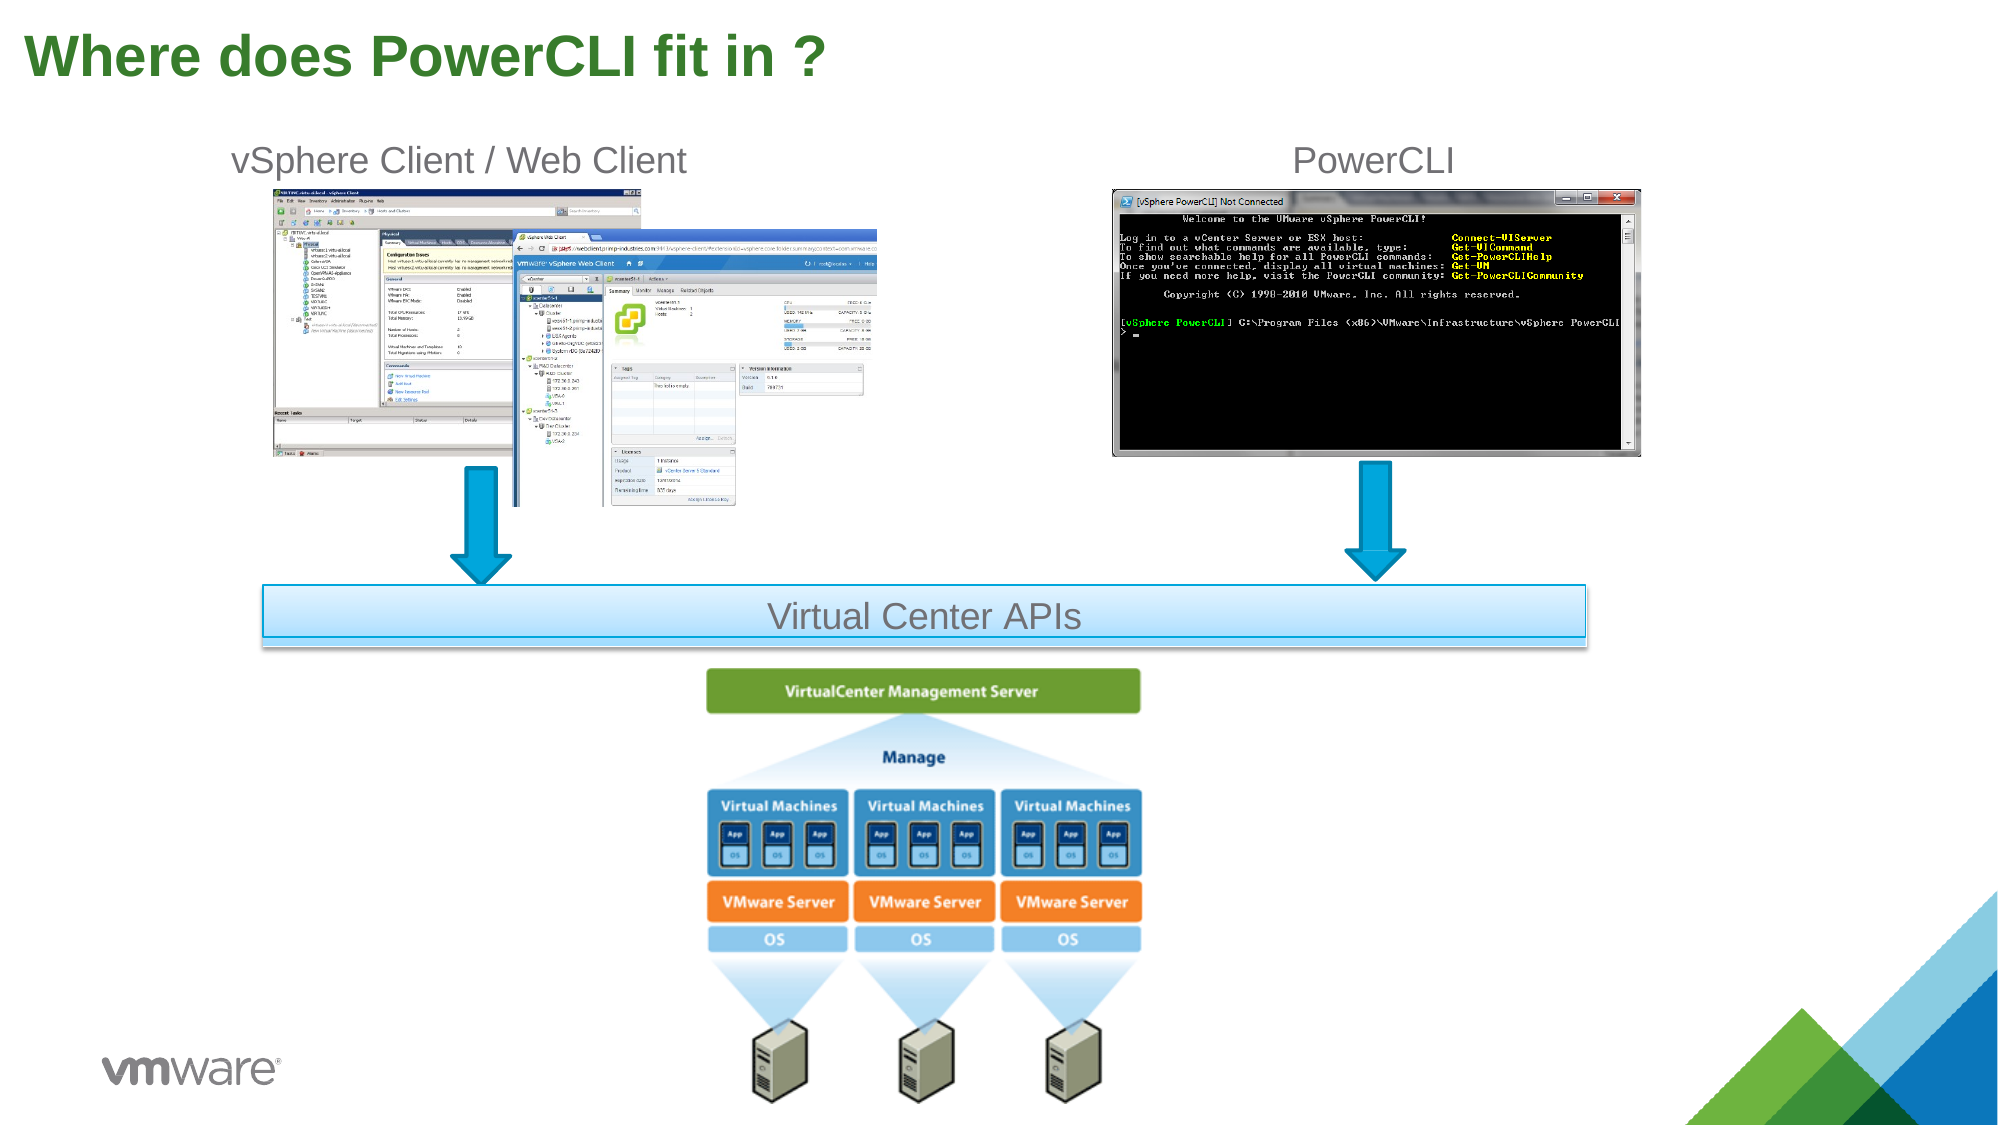

# Where does PowerCLI fit in ?
PowerCLI
vSphere Client / Web Client

Virtual Center APIs